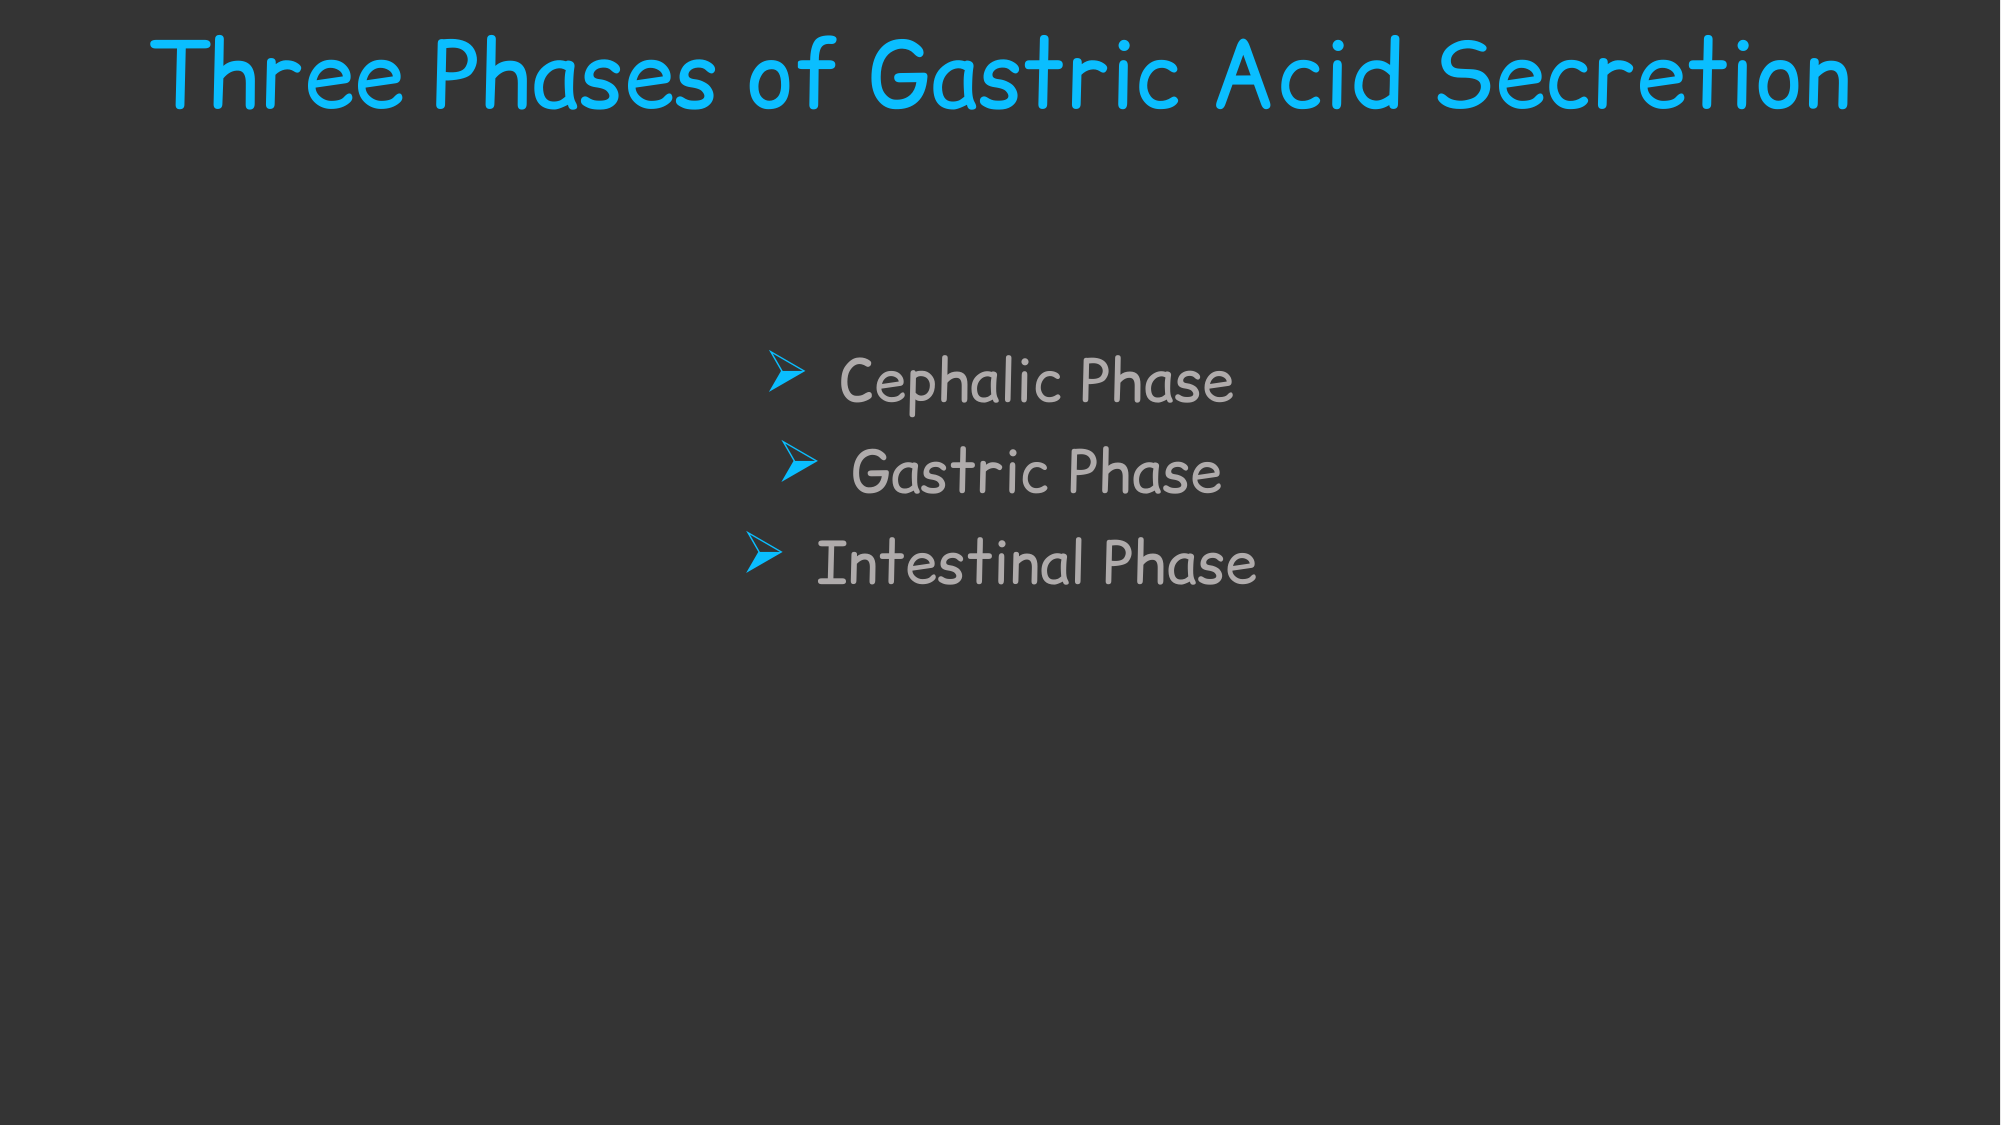

# Three Phases of Gastric Acid Secretion
Cephalic Phase
Gastric Phase
Intestinal Phase